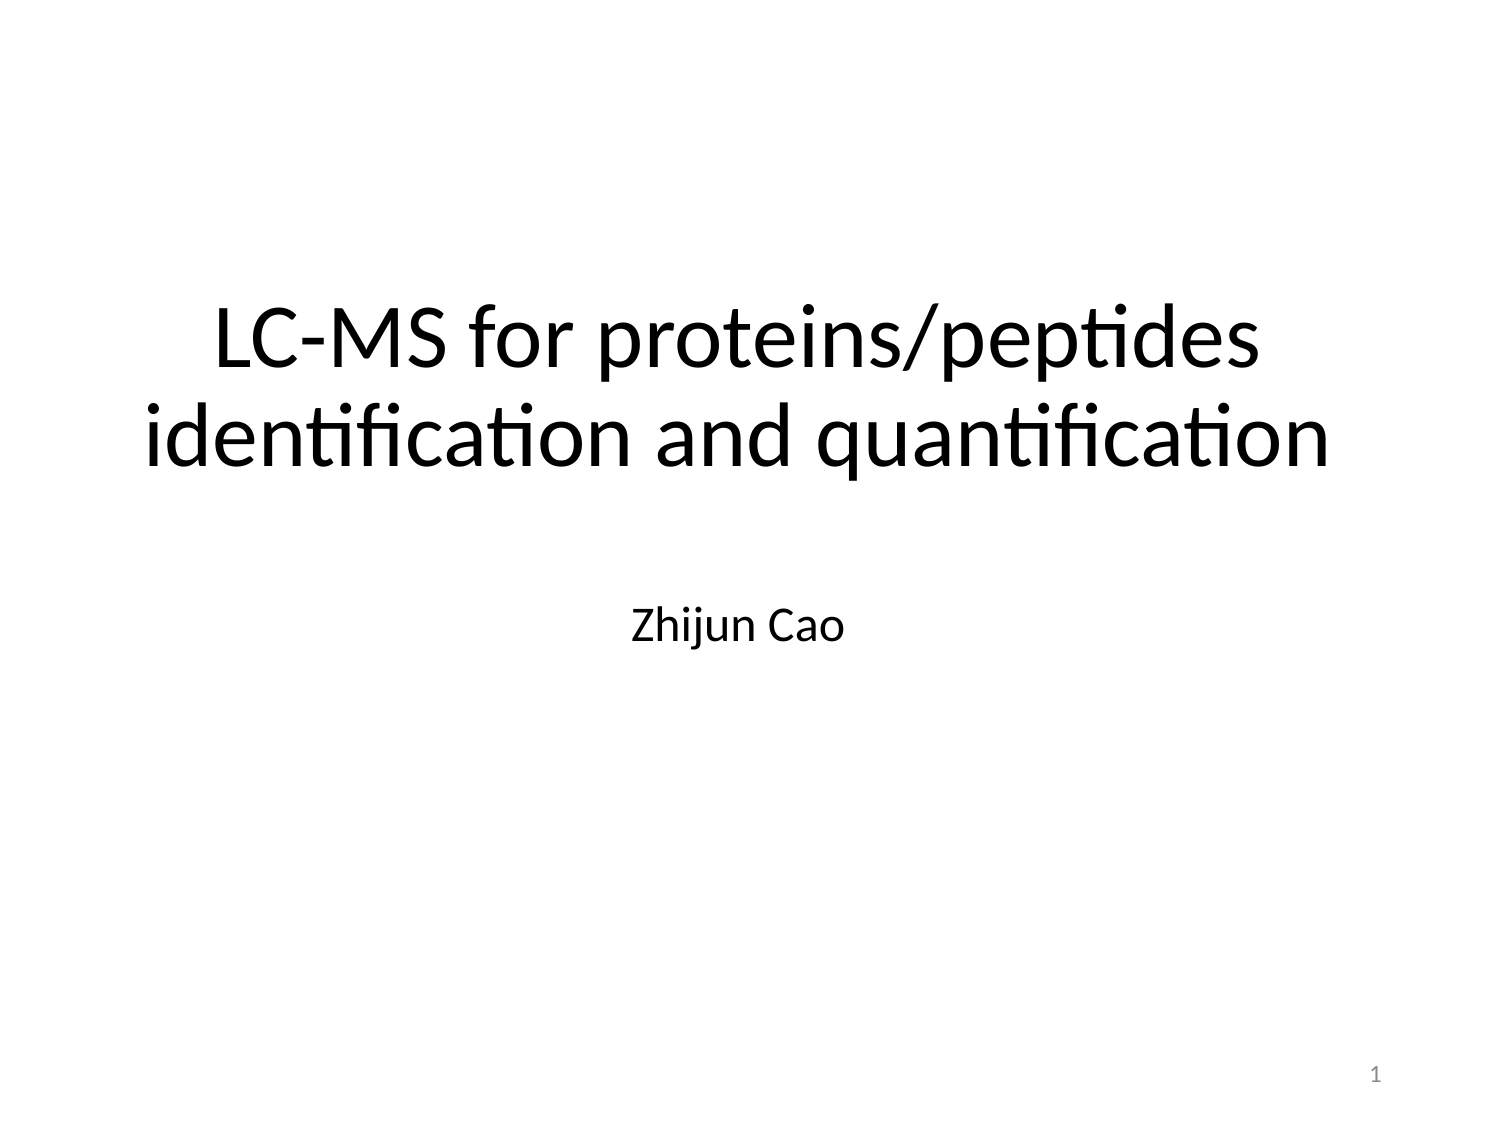

# LC-MS for proteins/peptides identification and quantification
Zhijun Cao
1